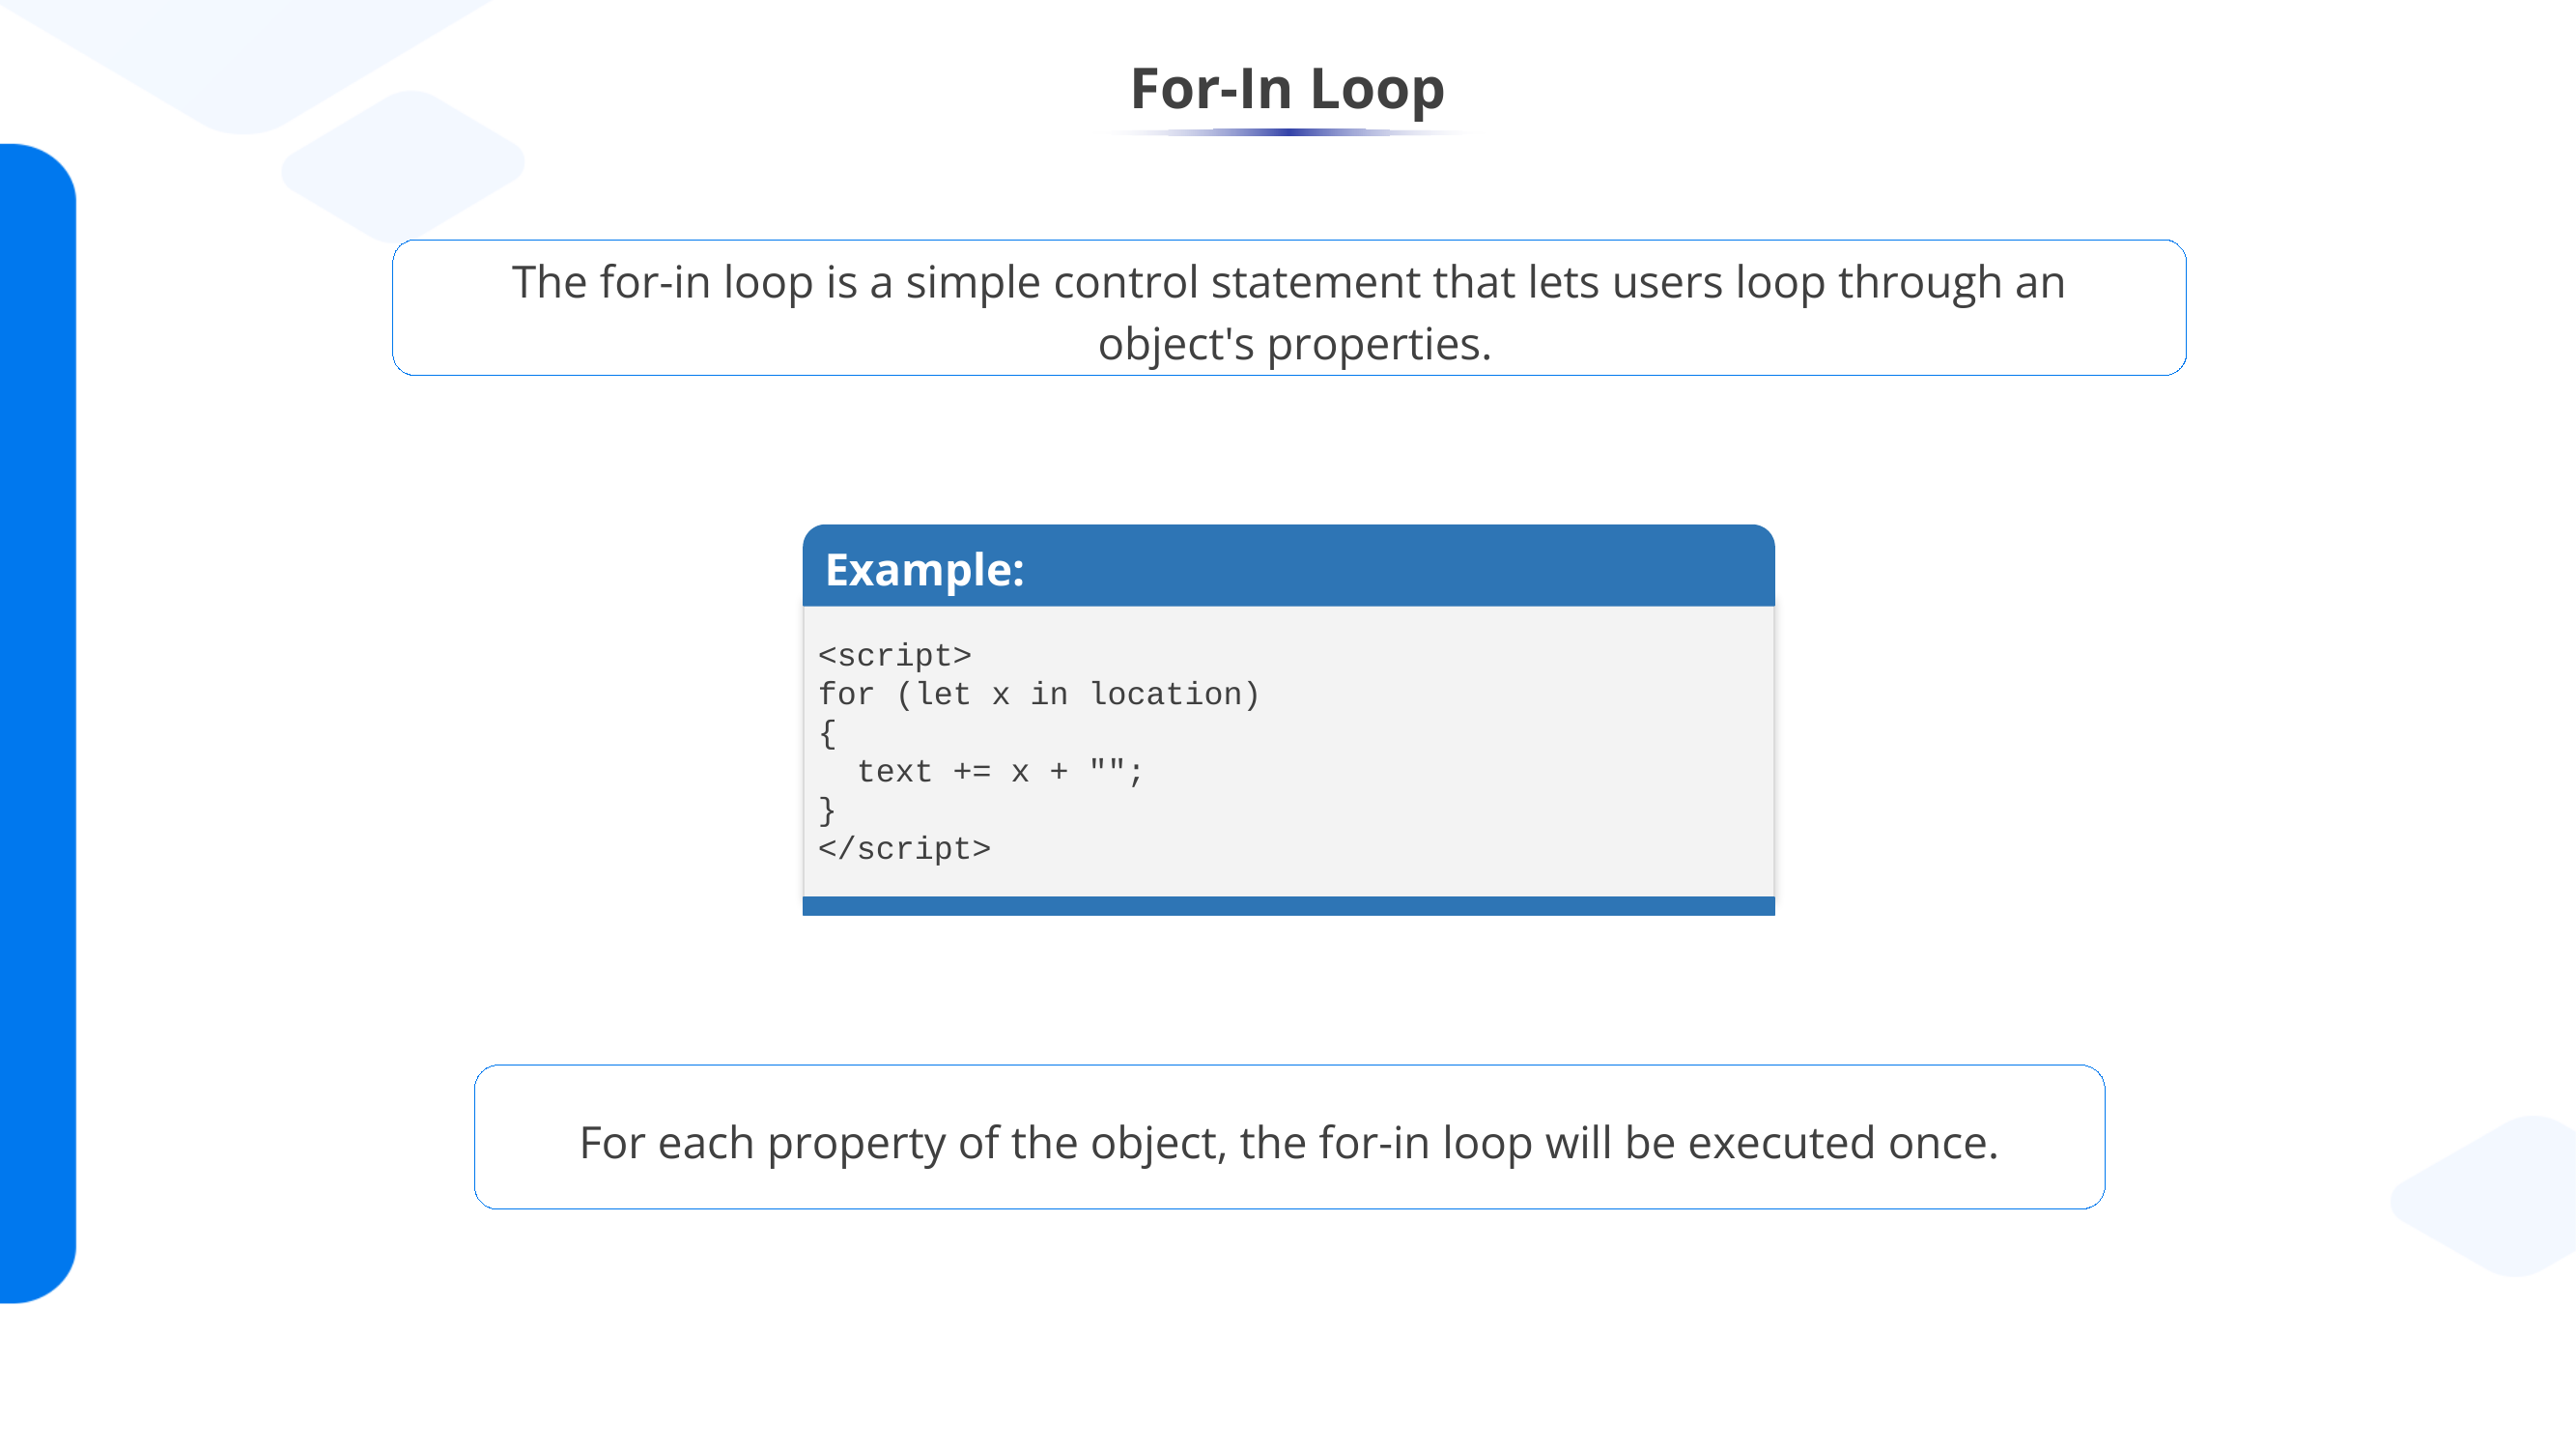

# For-In Loop

The for-in loop is a simple control statement that lets users loop through an
 object's properties.
Example:
<script>
for (let x in location)
{
  text += x + "";
}
</script>

For each property of the object, the for-in loop will be executed once.